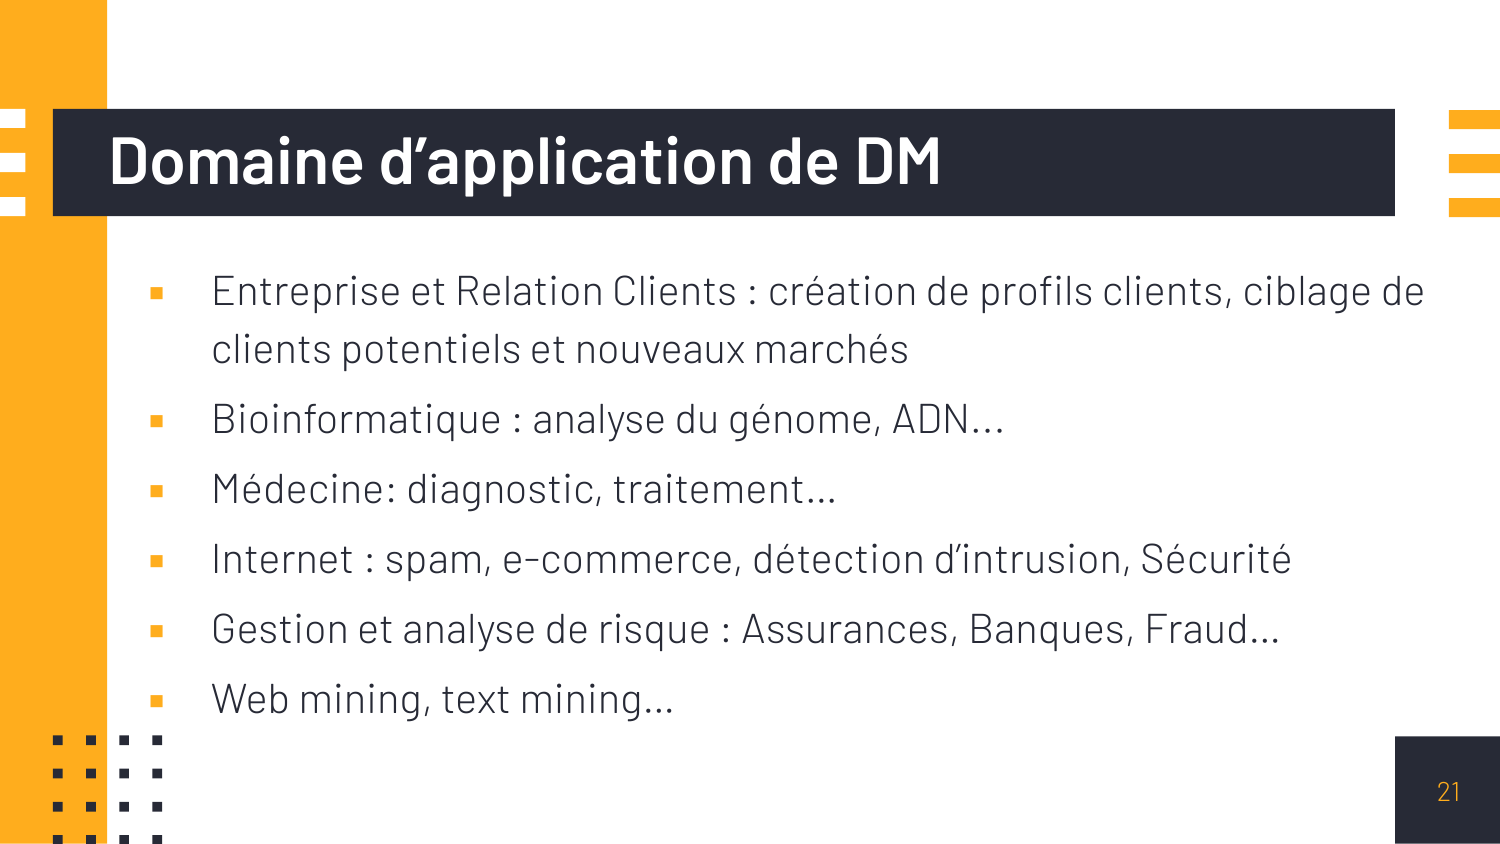

# Domaine d’application de DM
Entreprise et Relation Clients : création de profils clients, ciblage de clients potentiels et nouveaux marchés
Bioinformatique : analyse du génome, ADN...
Médecine: diagnostic, traitement…
Internet : spam, e-commerce, détection d’intrusion, Sécurité
Gestion et analyse de risque : Assurances, Banques, Fraud…
Web mining, text mining…
21